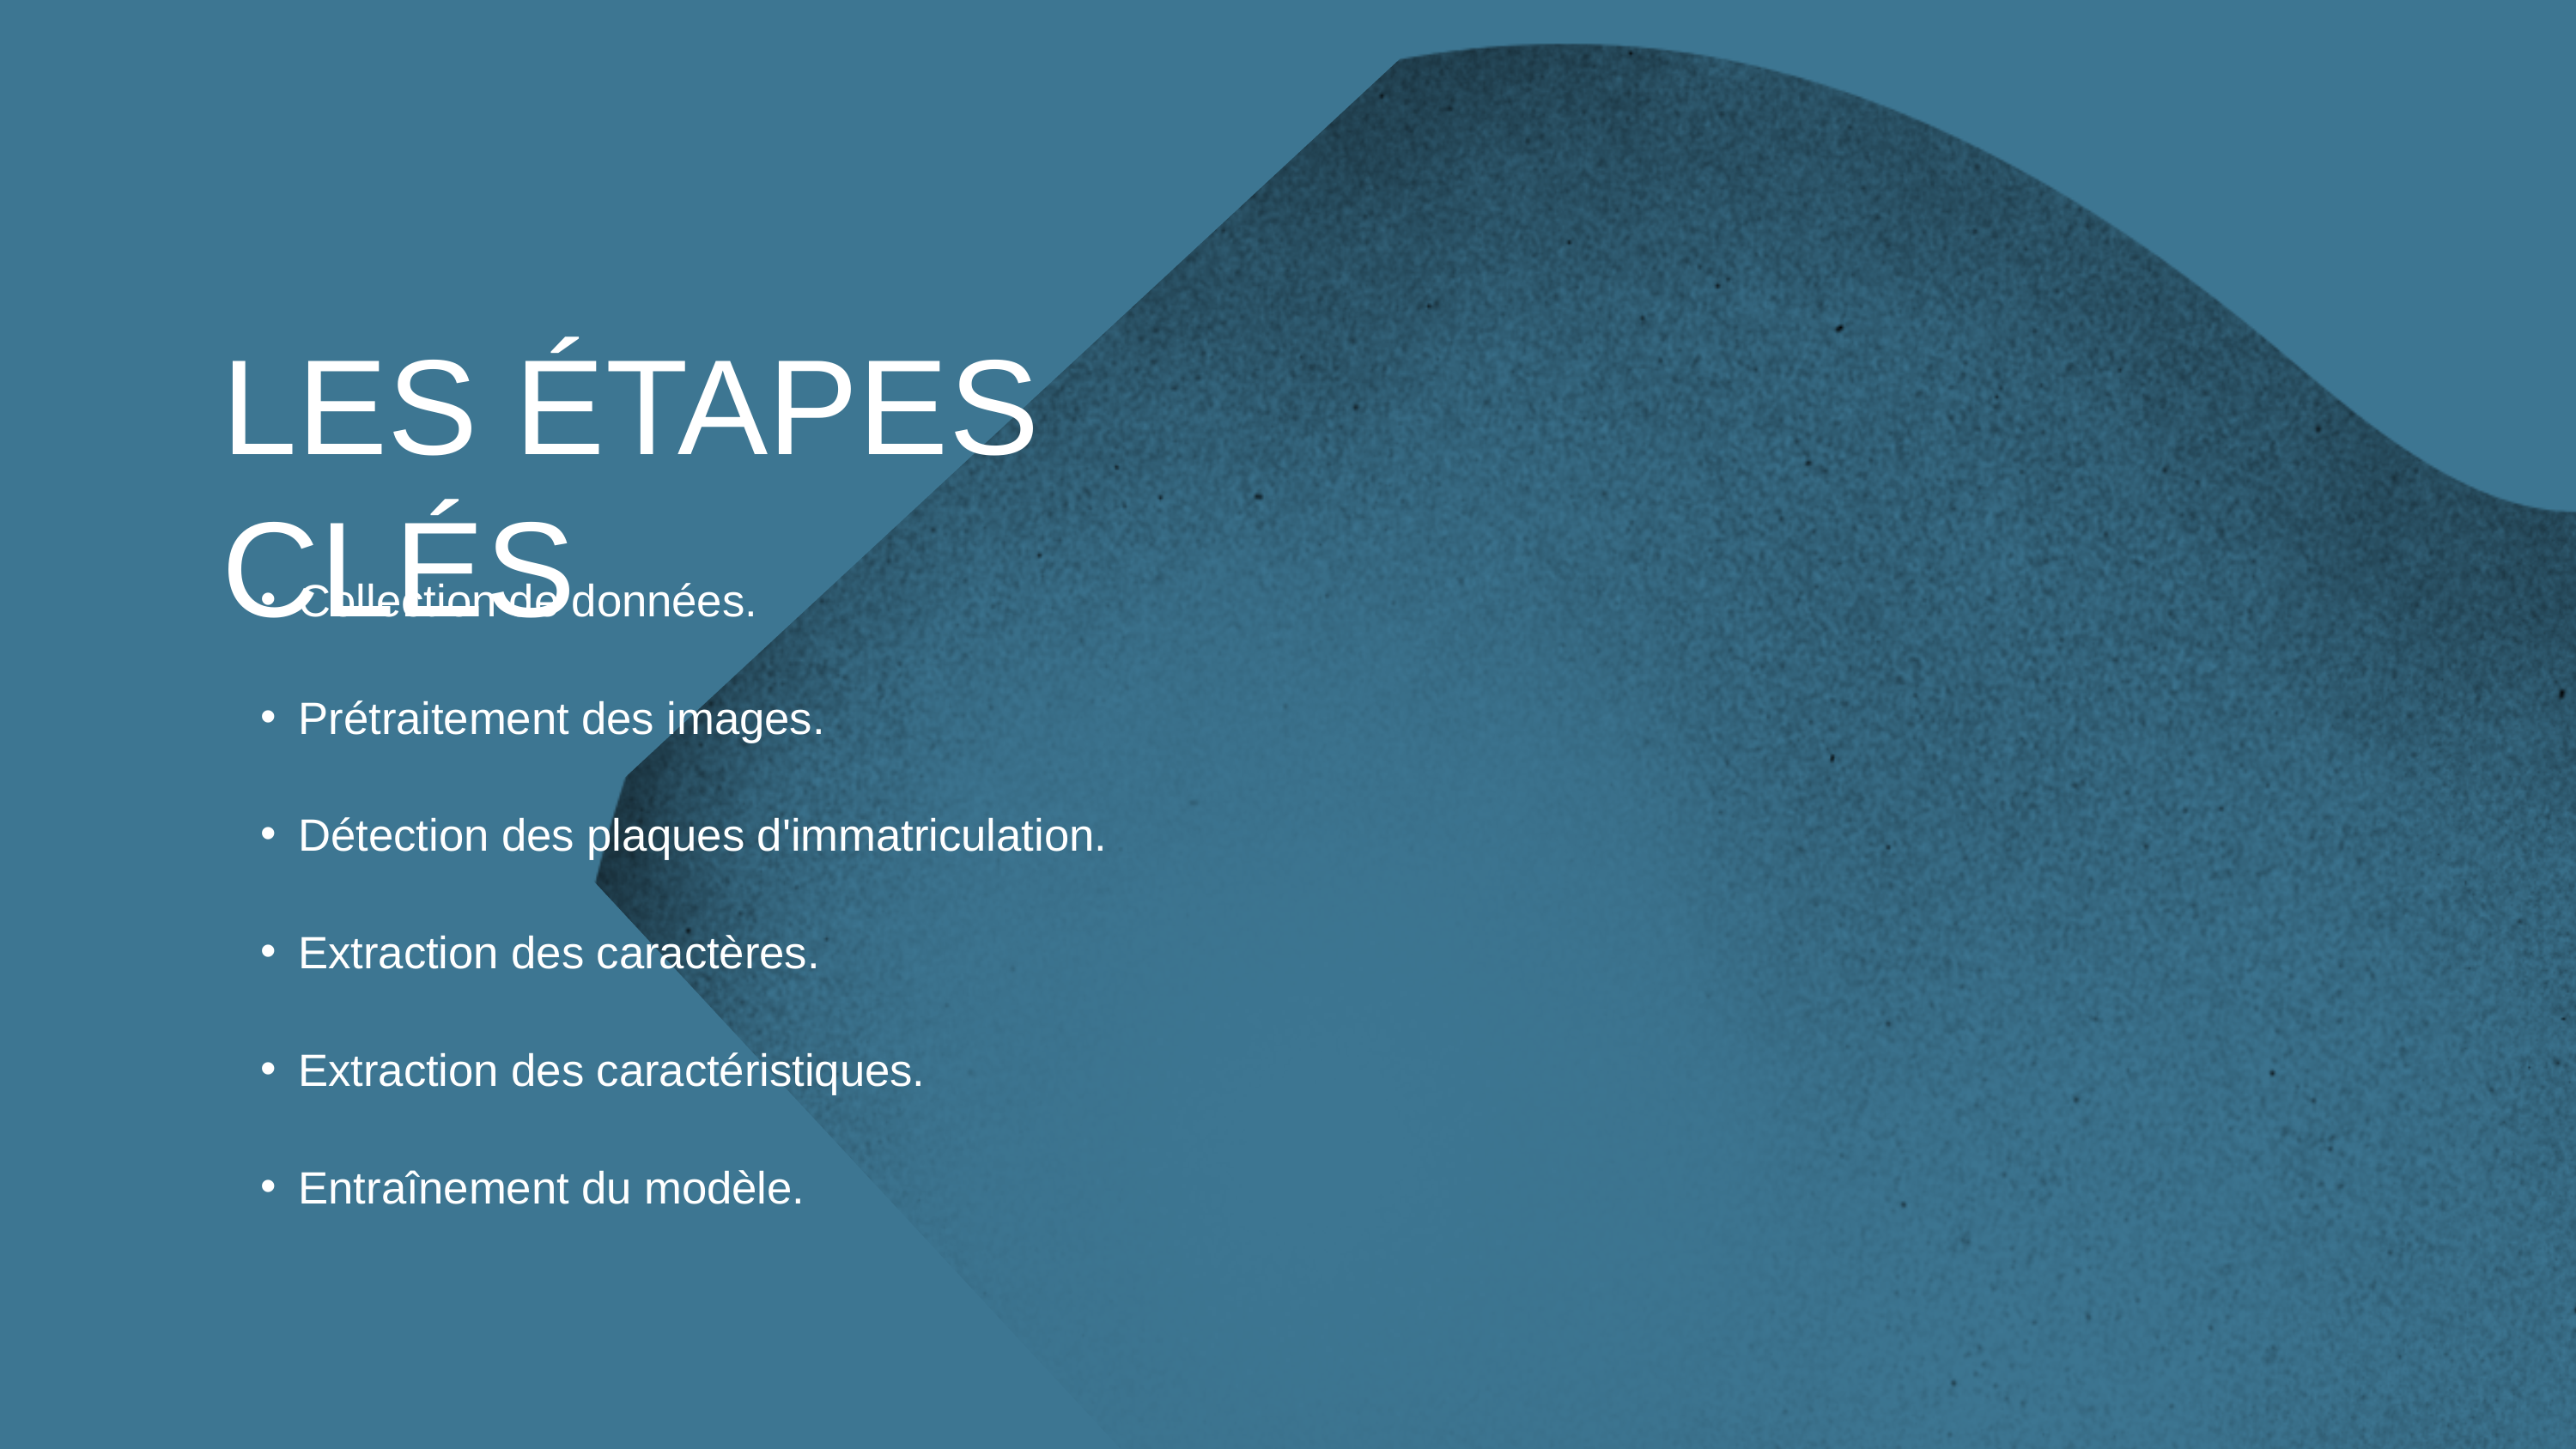

LES ÉTAPES CLÉS
Collection de données.

Prétraitement des images.

Détection des plaques d'immatriculation.

Extraction des caractères.

Extraction des caractéristiques.

Entraînement du modèle.